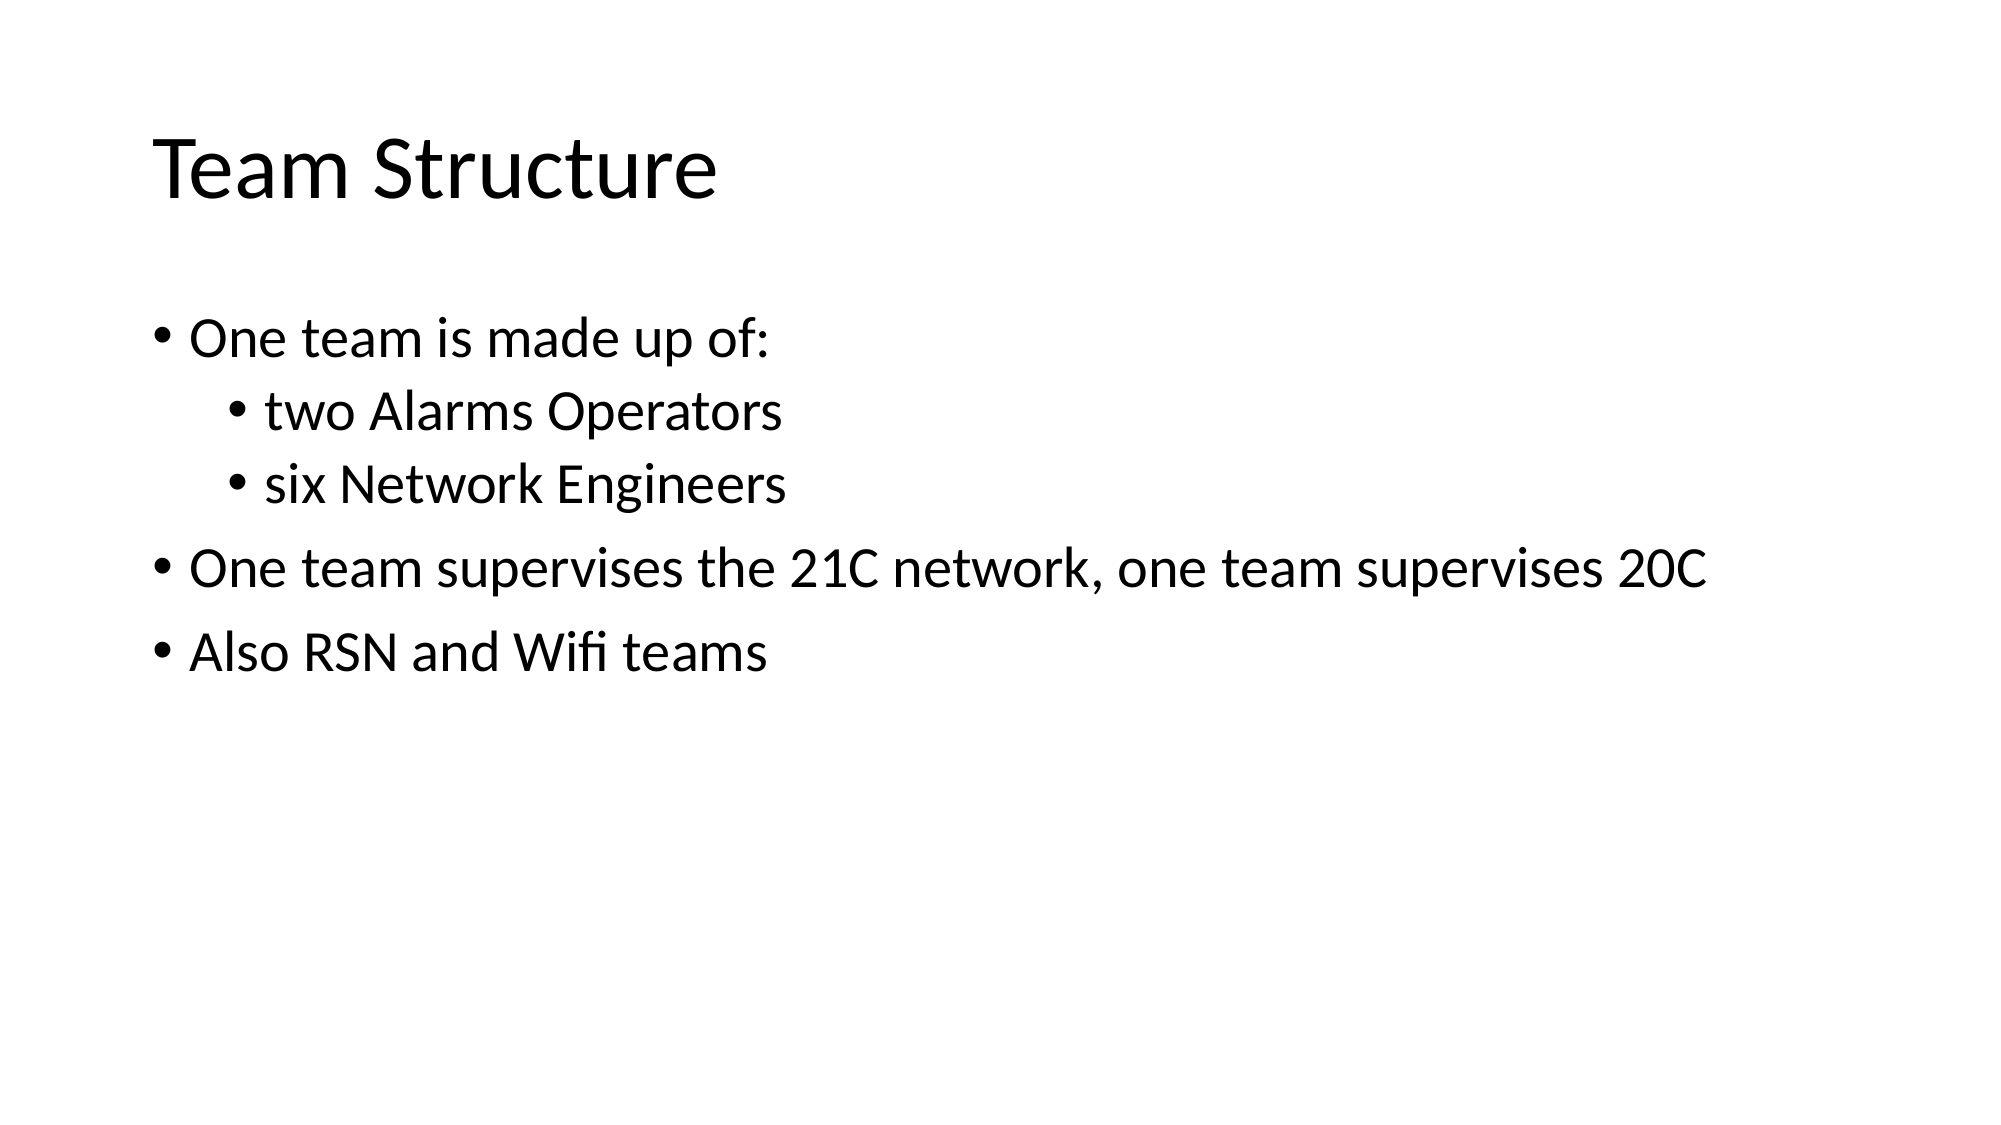

# Team Structure
One team is made up of:
two Alarms Operators
six Network Engineers
One team supervises the 21C network, one team supervises 20C
Also RSN and Wifi teams